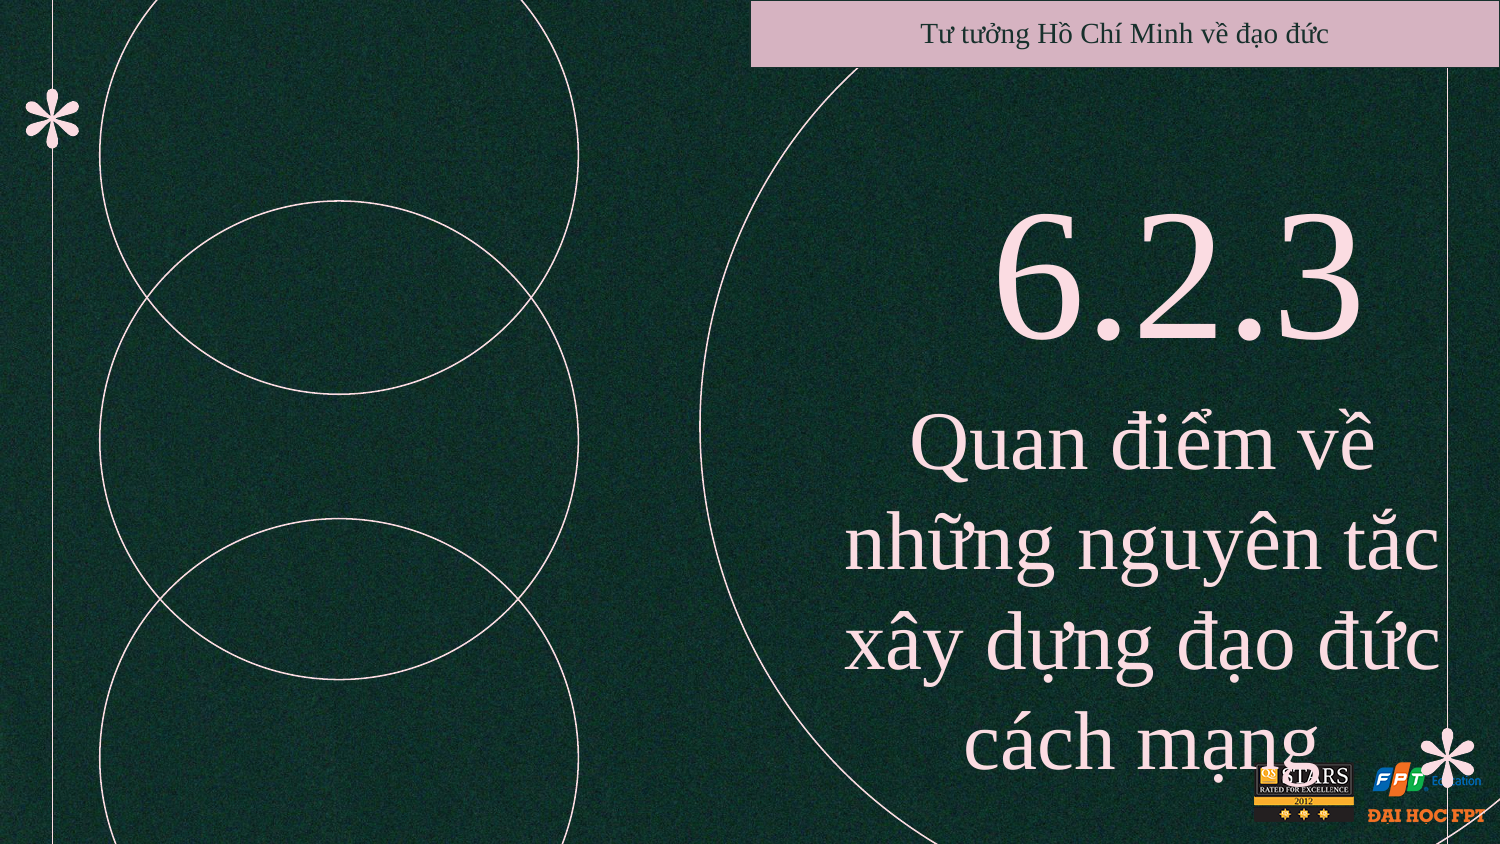

Tư tưởng Hồ Chí Minh về đạo đức

6.2.3
# Quan điểm về những nguyên tắc xây dựng đạo đức cách mạng